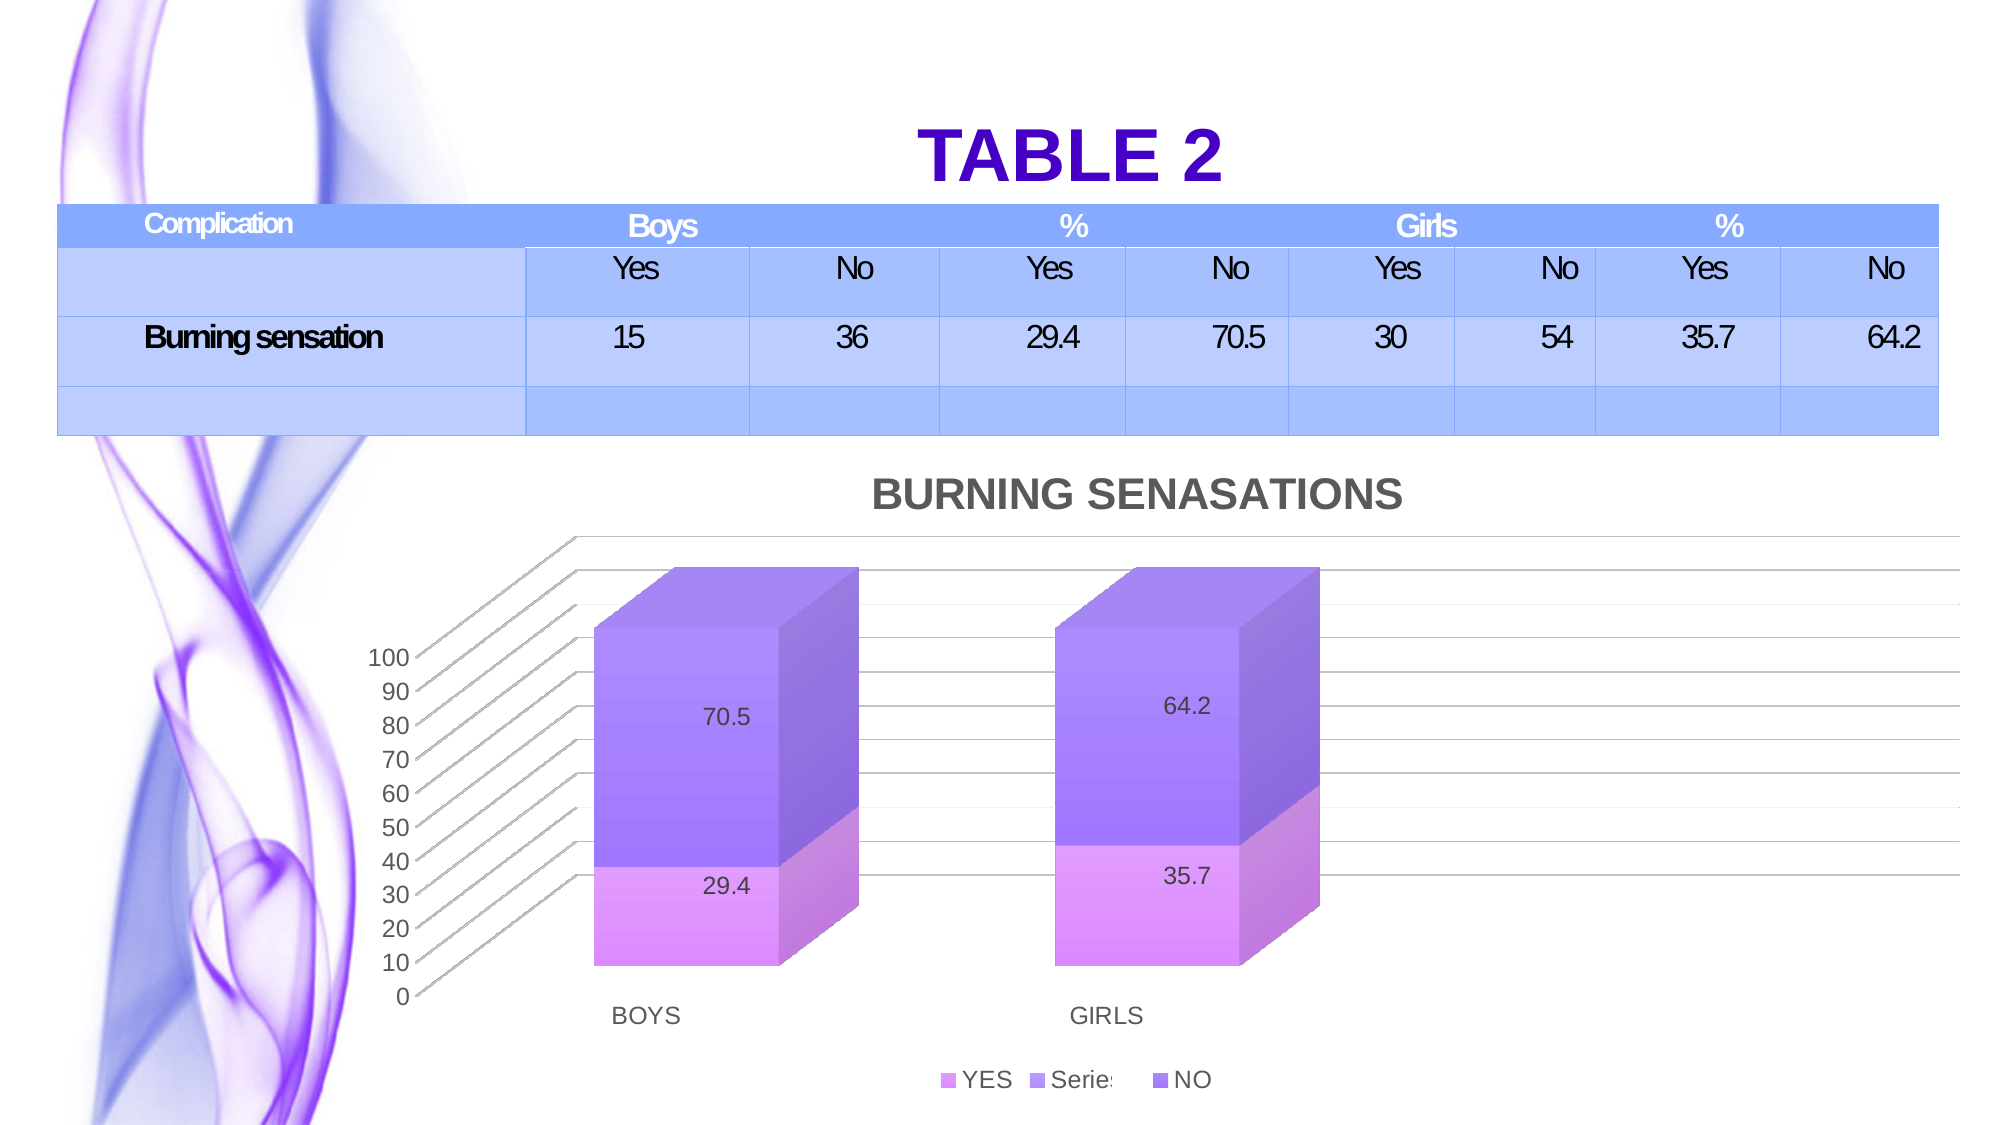

TABLE 2
| Complication | Boys |  | % |  | Girls |  | % |  |
| --- | --- | --- | --- | --- | --- | --- | --- | --- |
|  | Yes | No | Yes | No | Yes | No | Yes | No |
| Burning sensation | 15 | 36 | 29.4 | 70.5 | 30 | 54 | 35.7 | 64.2 |
|  |  |  |  |  |  |  |  |  |

[unsupported chart]